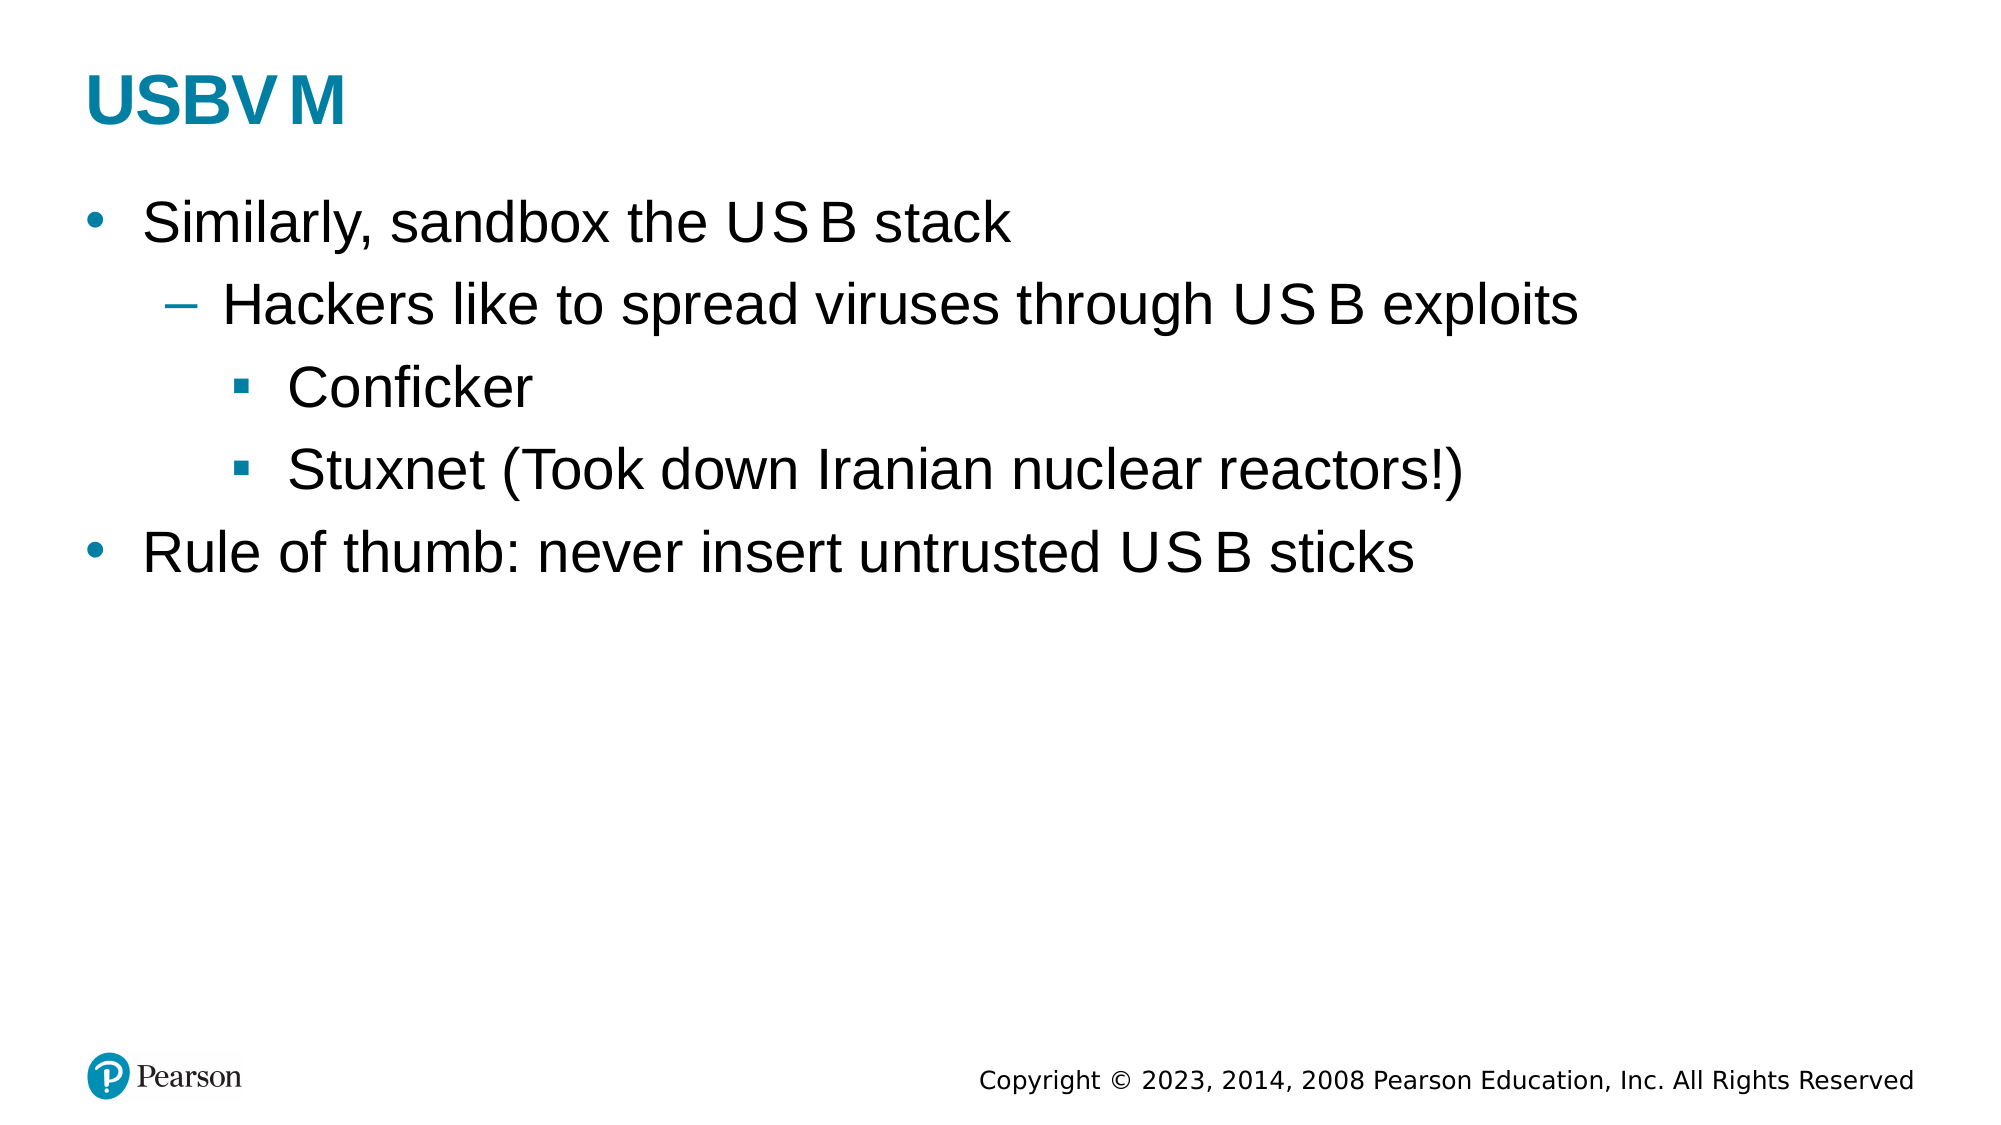

# U S B V M
Similarly, sandbox the U S B stack
Hackers like to spread viruses through U S B exploits
Conficker
Stuxnet (Took down Iranian nuclear reactors!)
Rule of thumb: never insert untrusted U S B sticks